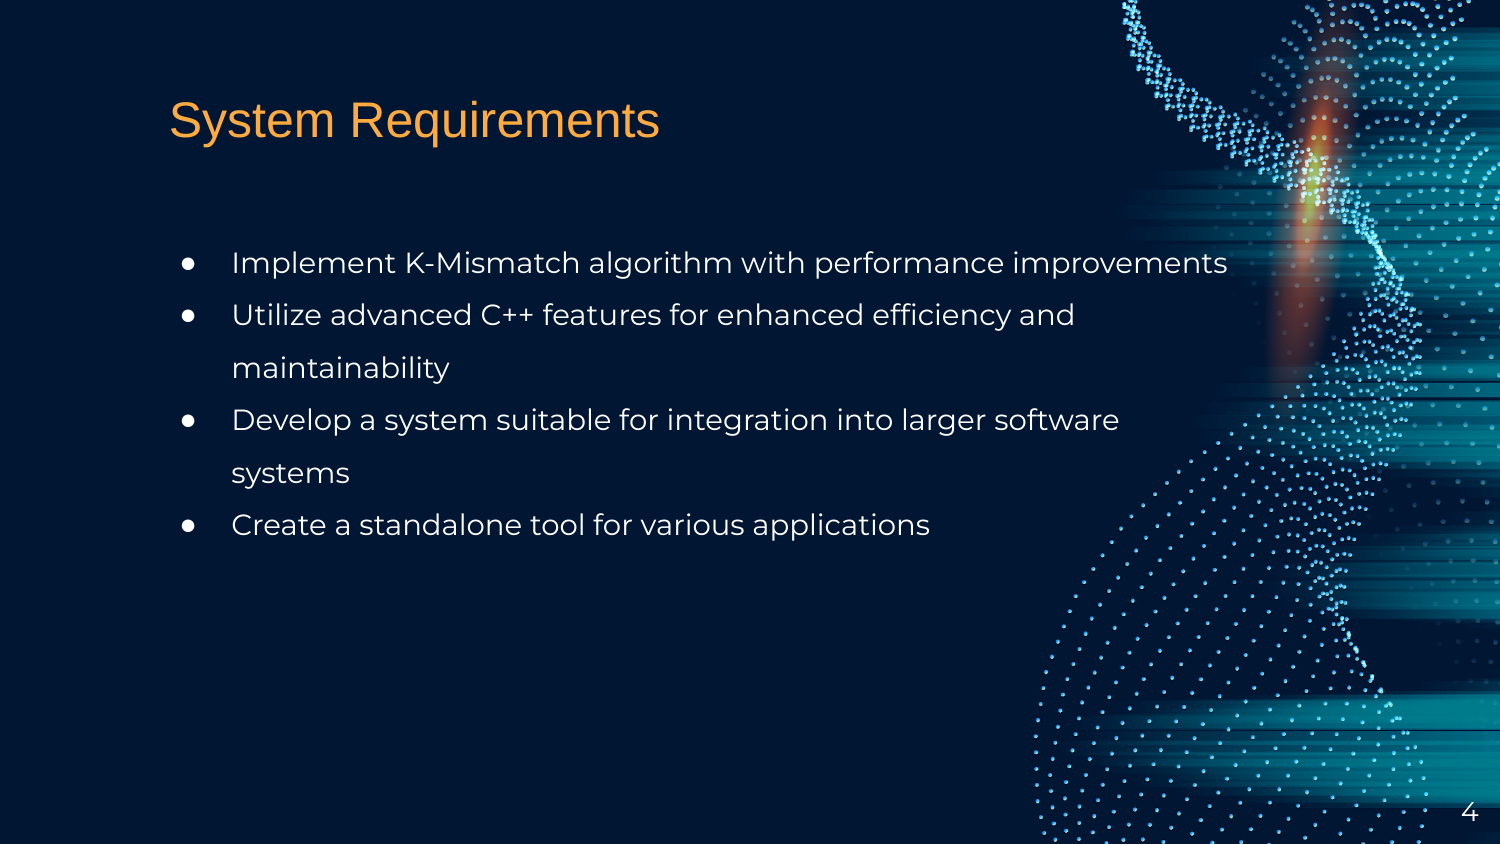

# System Requirements
Implement K-Mismatch algorithm with performance improvements
Utilize advanced C++ features for enhanced efficiency and maintainability
Develop a system suitable for integration into larger software systems
Create a standalone tool for various applications

4